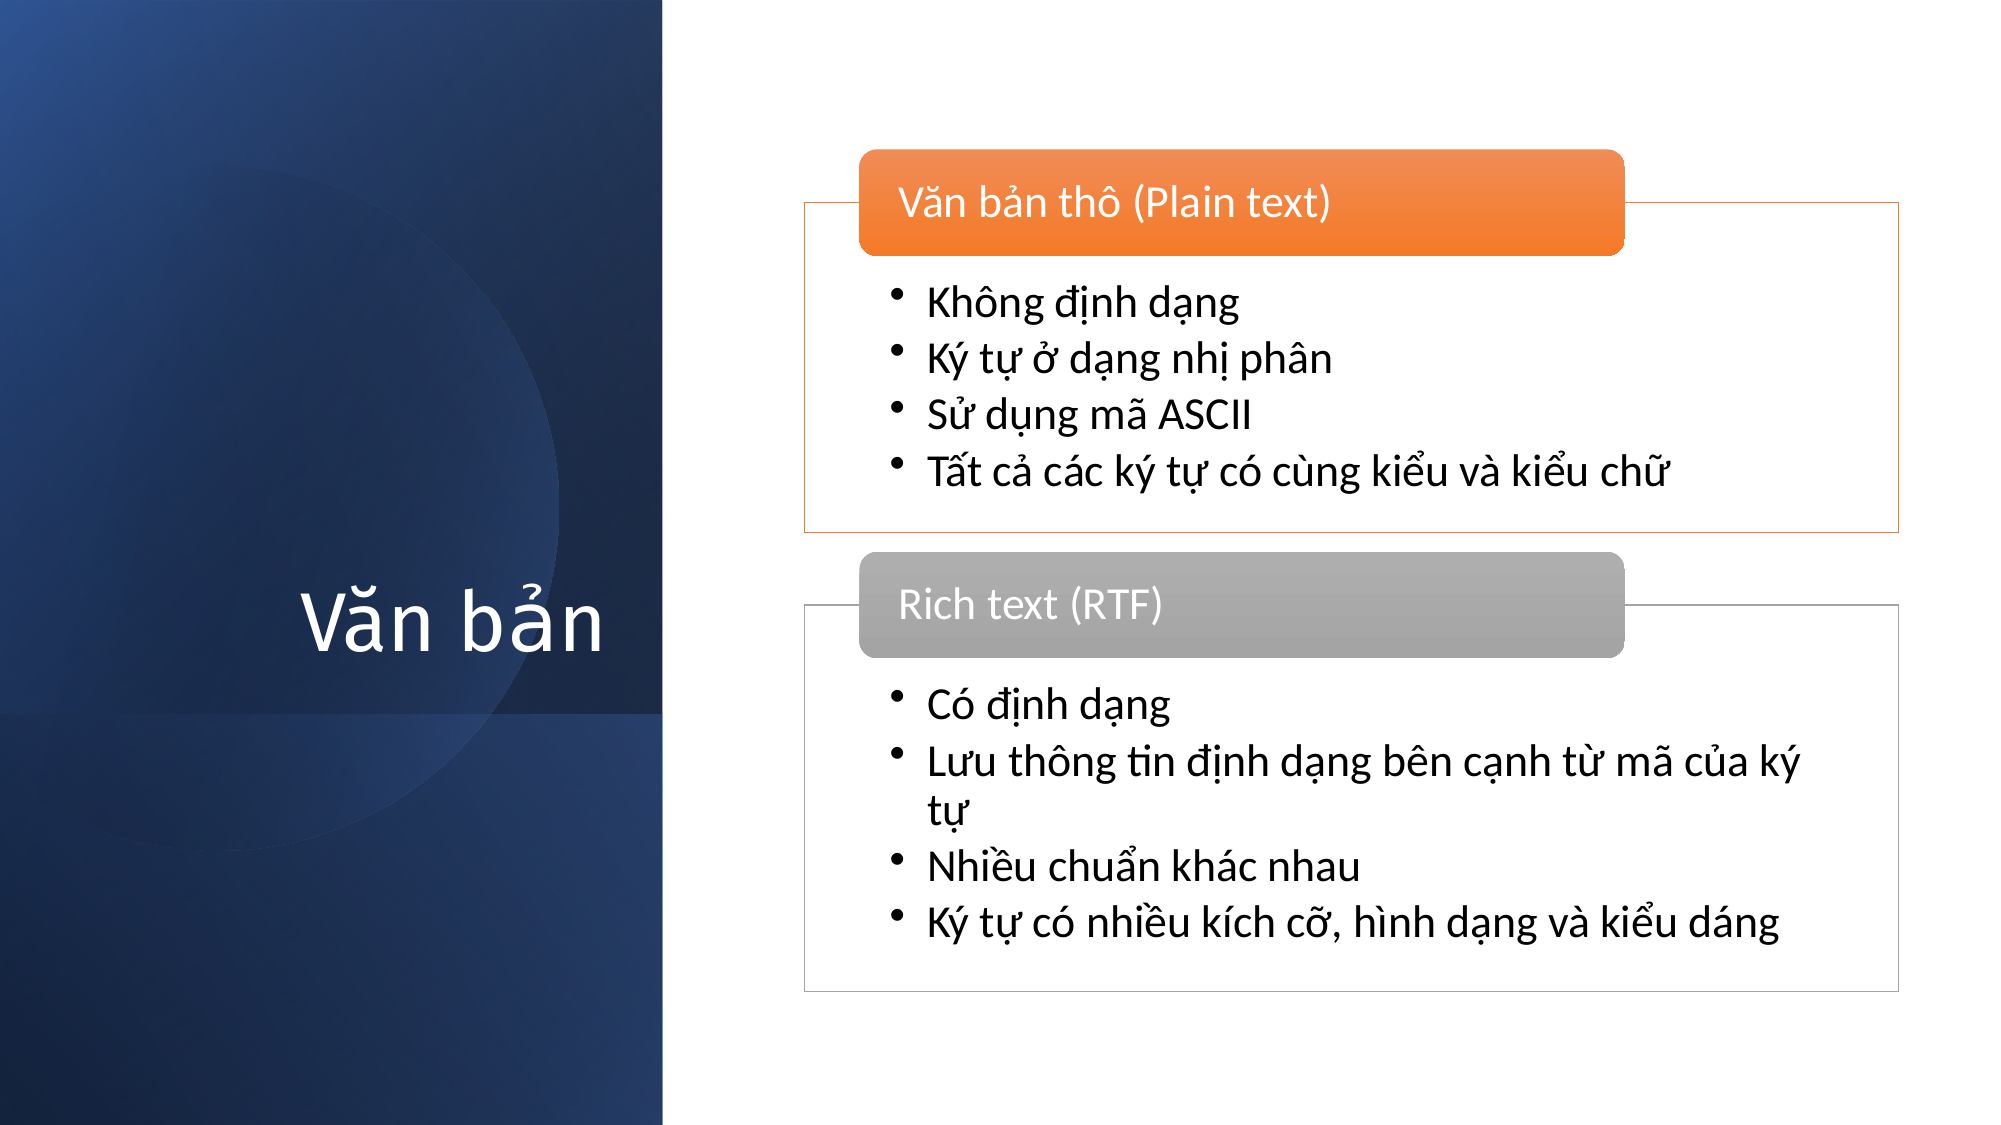

Không định dạng
Ký tự ở dạng nhị phân
Sử dụng mã ASCII
Tất cả các ký tự có cùng kiểu và kiểu chữ
Văn bản thô (Plain text)
Có định dạng
Lưu thông tin định dạng bên cạnh từ mã của ký tự
Nhiều chuẩn khác nhau
Ký tự có nhiều kích cỡ, hình dạng và kiểu dáng
Rich text (RTF)

# Văn bản